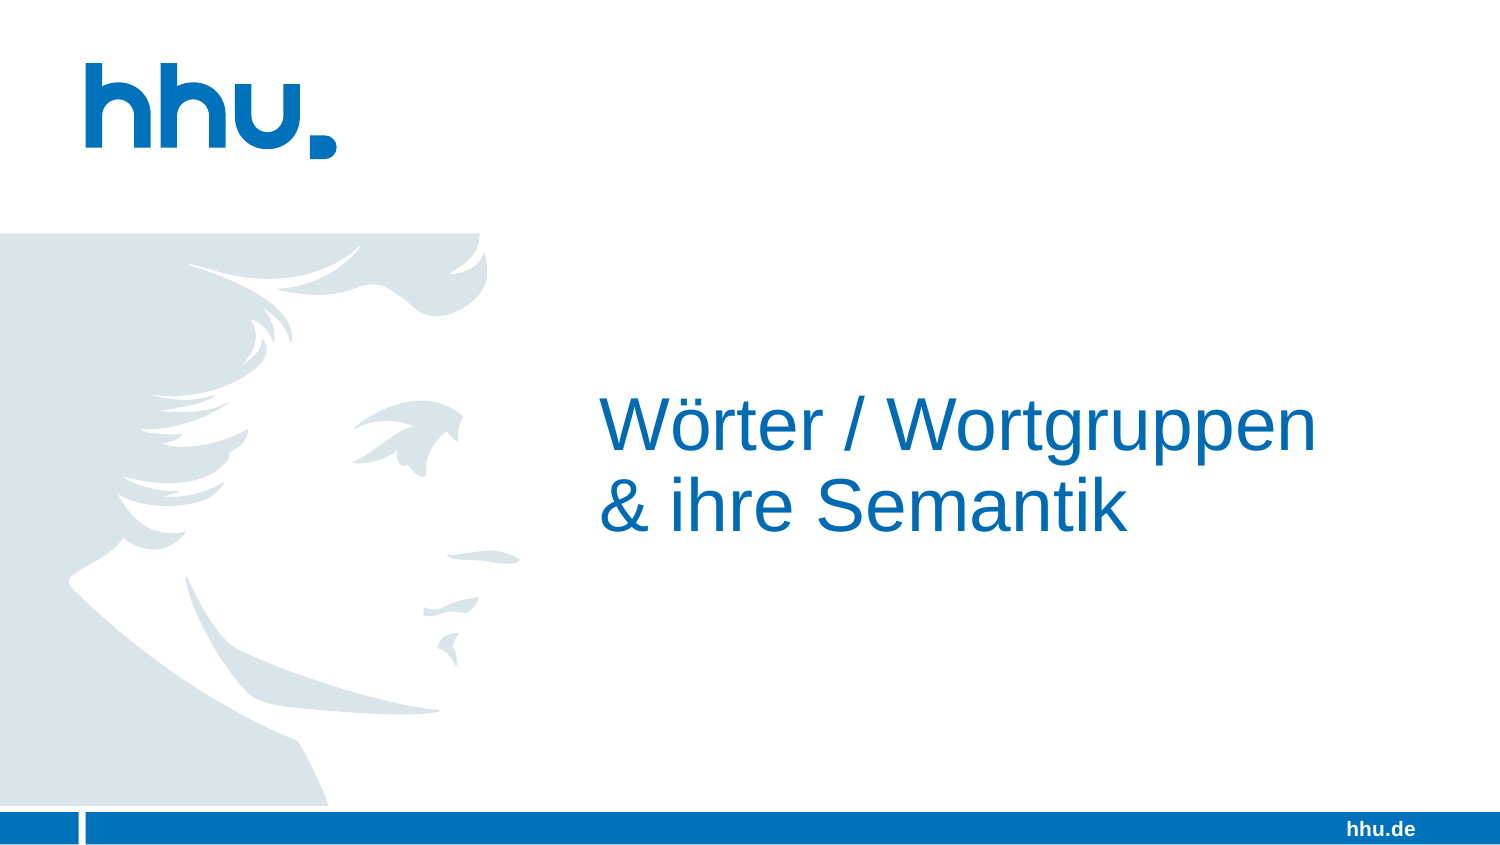

# Wörter / Wortgruppen & ihre Semantik